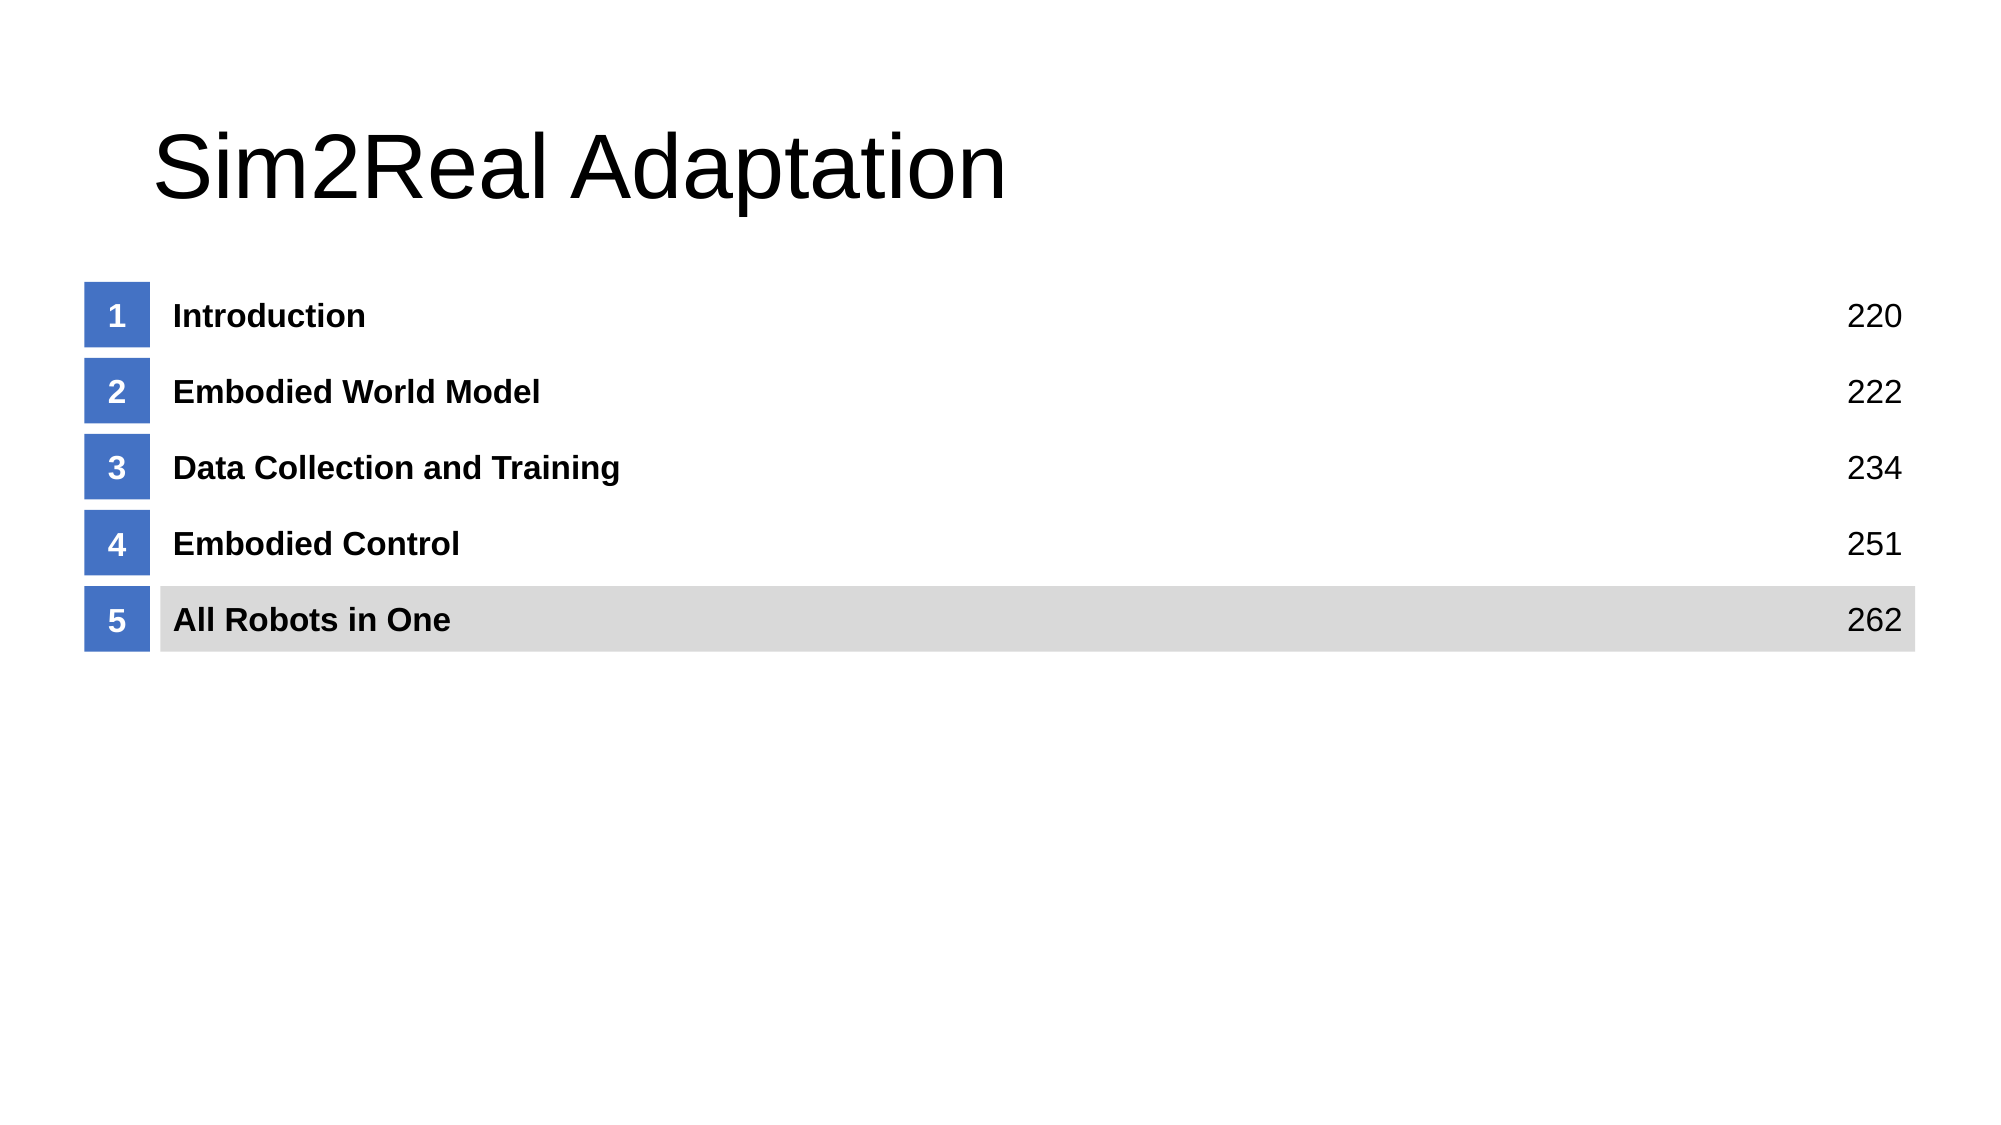

# Sim2Real Adaptation
1
Introduction
220
2
Embodied World Model
222
3
Data Collection and Training
234
4
Embodied Control
251
5

All Robots in One
262